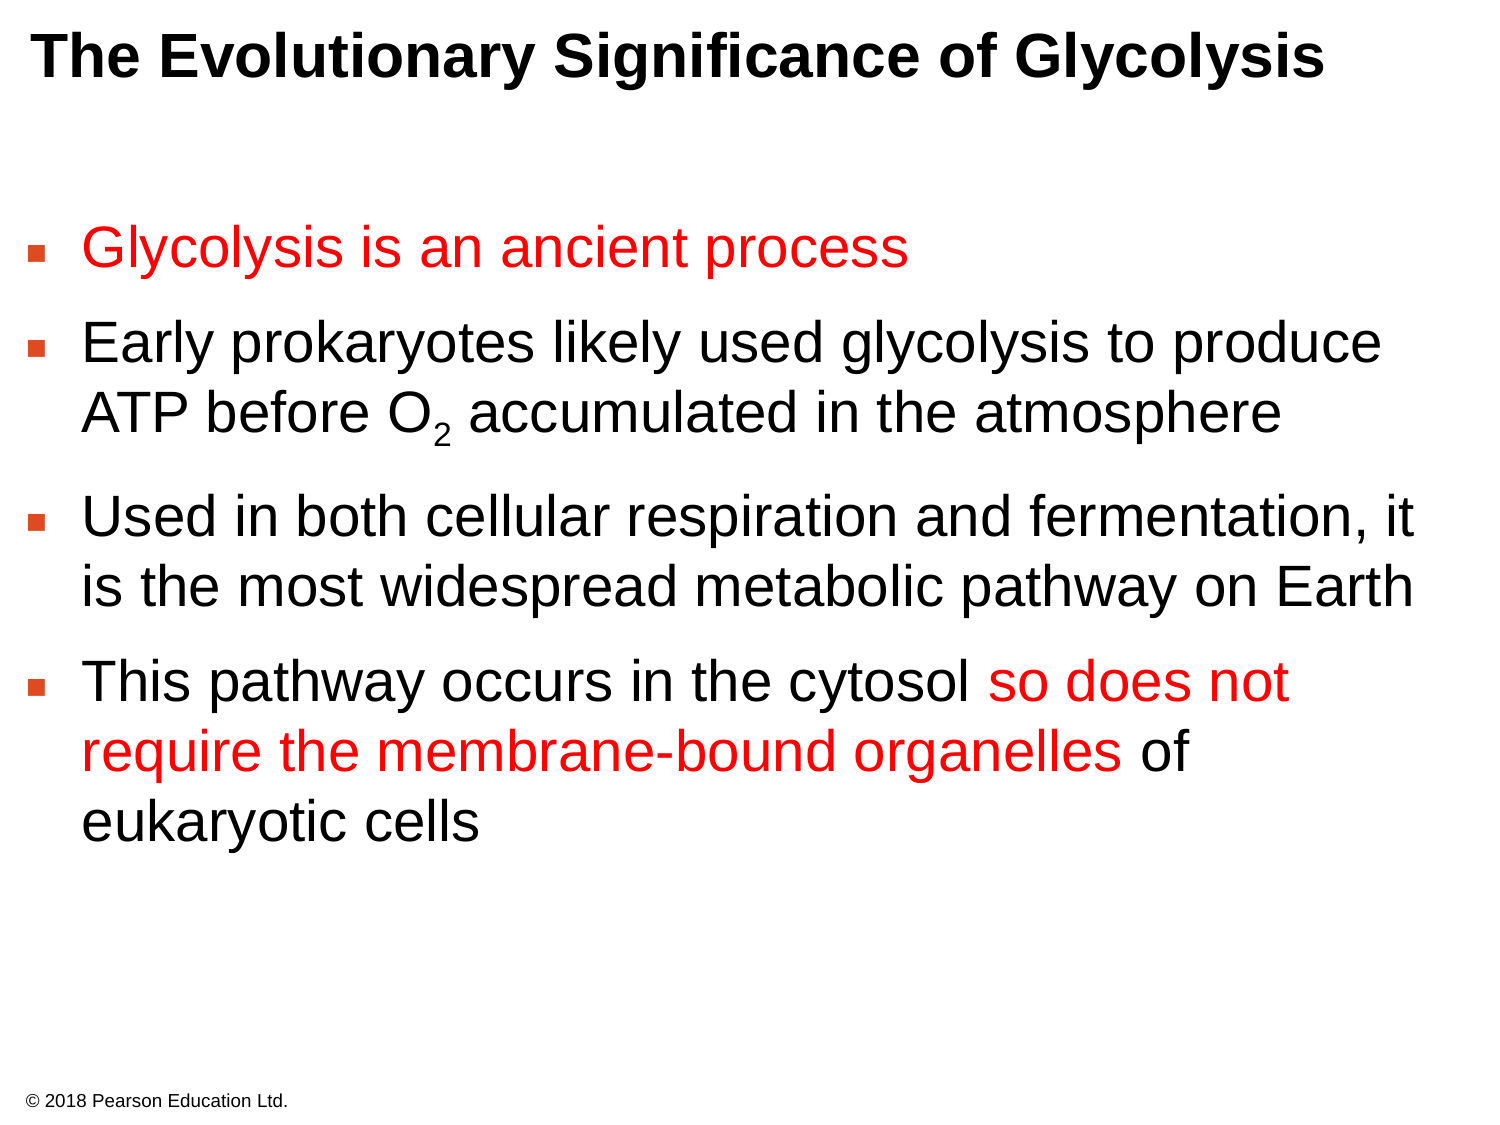

# The Evolutionary Significance of Glycolysis
Glycolysis is an ancient process
Early prokaryotes likely used glycolysis to produce ATP before O2 accumulated in the atmosphere
Used in both cellular respiration and fermentation, it is the most widespread metabolic pathway on Earth
This pathway occurs in the cytosol so does not require the membrane-bound organelles of eukaryotic cells
© 2018 Pearson Education Ltd.